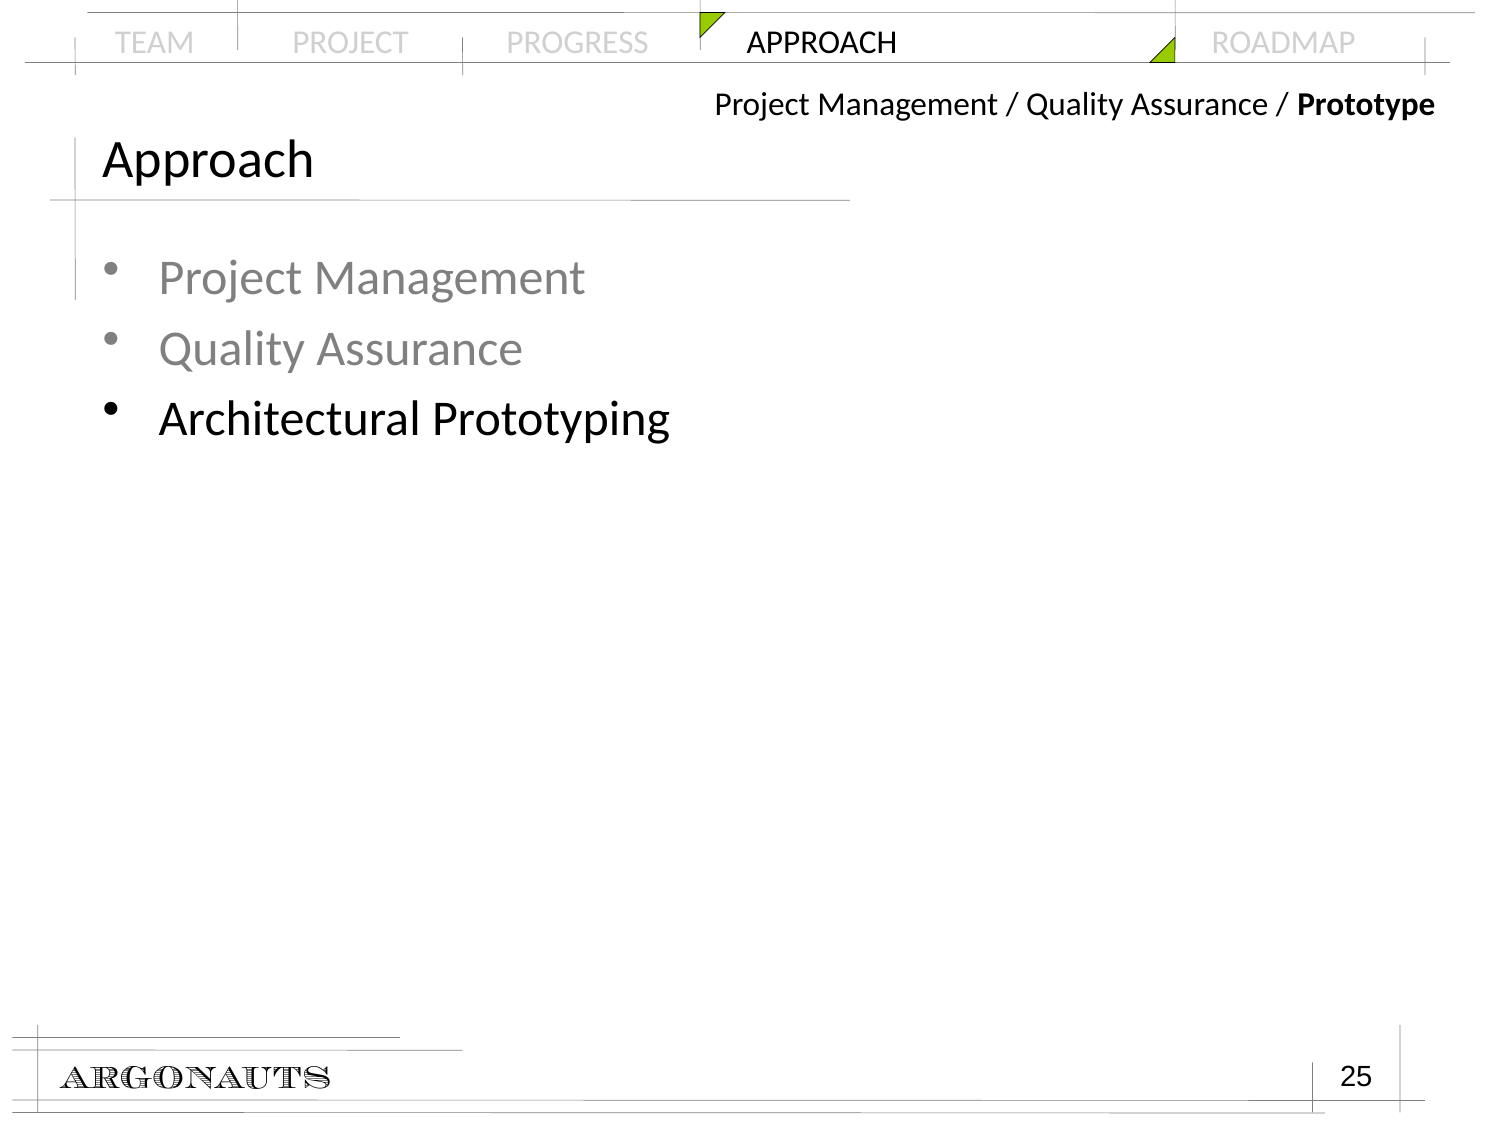

Project Management / Quality Assurance / Prototype
# Approach
Project Management
Quality Assurance
Architectural Prototyping
25